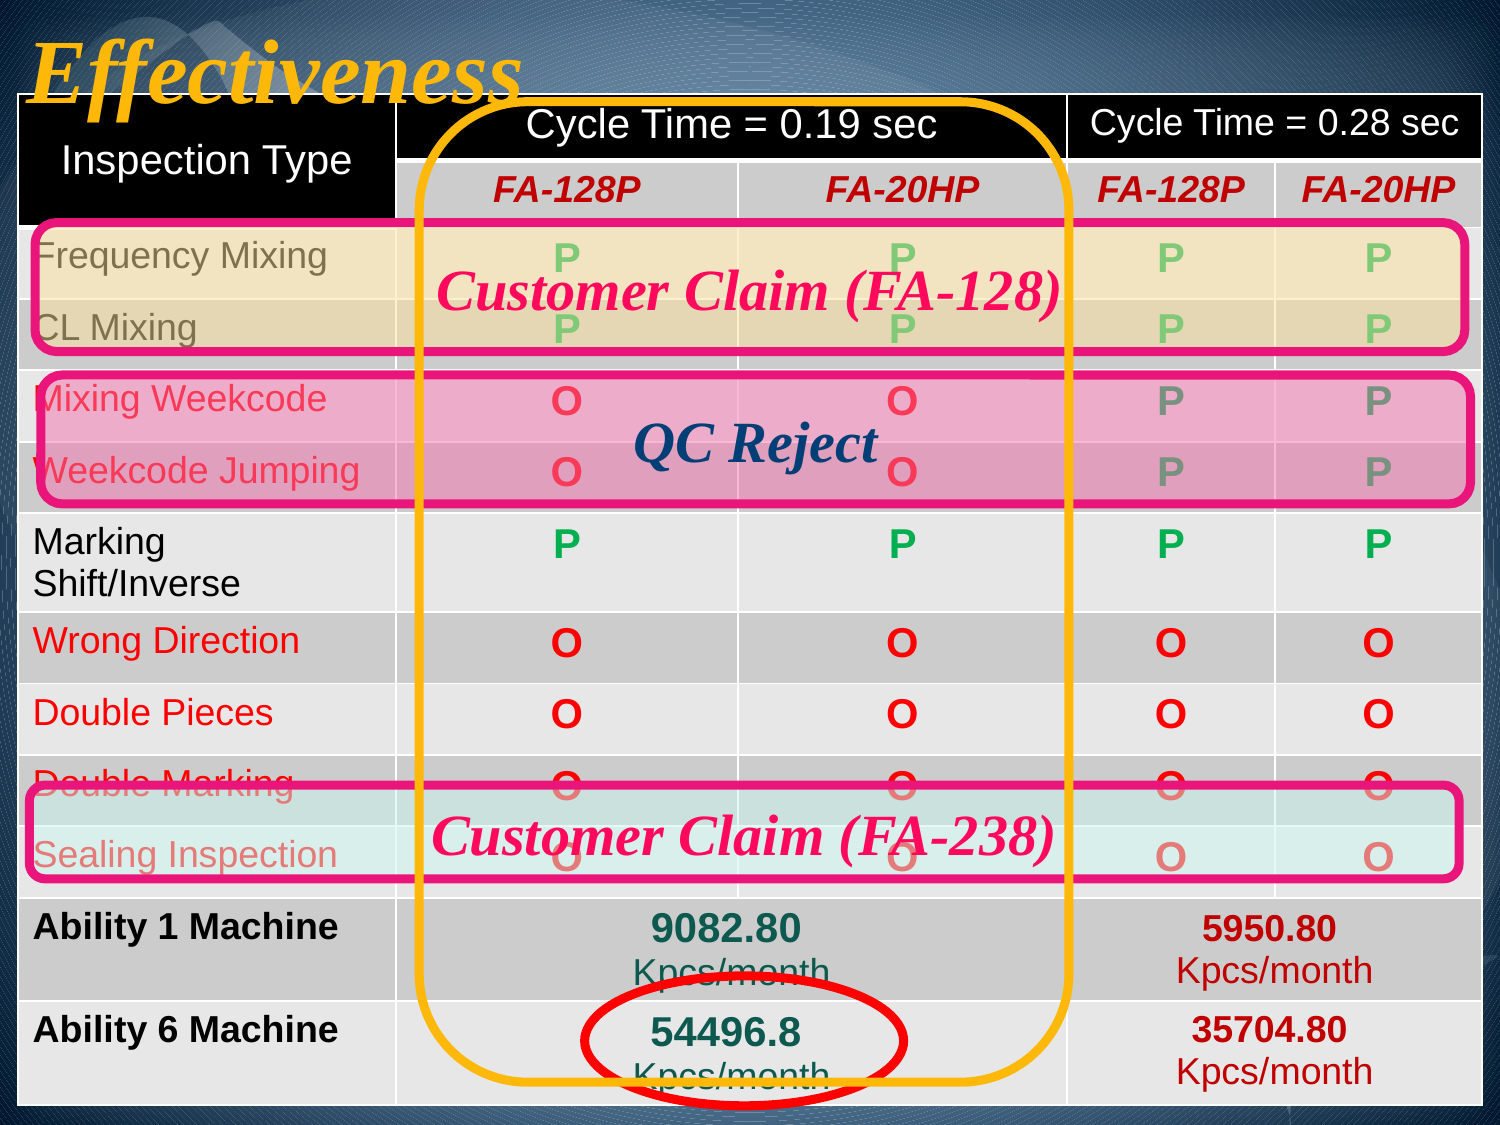

# Effectiveness
| Inspection Type | Cycle Time = 0.19 sec |  | Cycle Time = 0.28 sec |  |
| --- | --- | --- | --- | --- |
|  | FA-128P | FA-20HP | FA-128P | FA-20HP |
| Frequency Mixing | P | P | P | P |
| CL Mixing | P | P | P | P |
| Mixing Weekcode | O | O | P | P |
| Weekcode Jumping | O | O | P | P |
| Marking Shift/Inverse | P | P | P | P |
| Wrong Direction | O | O | O | O |
| Double Pieces | O | O | O | O |
| Double Marking | O | O | O | O |
| Sealing Inspection | O | O | O | O |
| Ability 1 Machine | 9082.80 Kpcs/month |  | 5950.80 Kpcs/month |  |
| Ability 6 Machine | 54496.8 Kpcs/month |  | 35704.80 Kpcs/month |  |

Customer Claim (FA-128)
QC Reject
Customer Claim (FA-238)